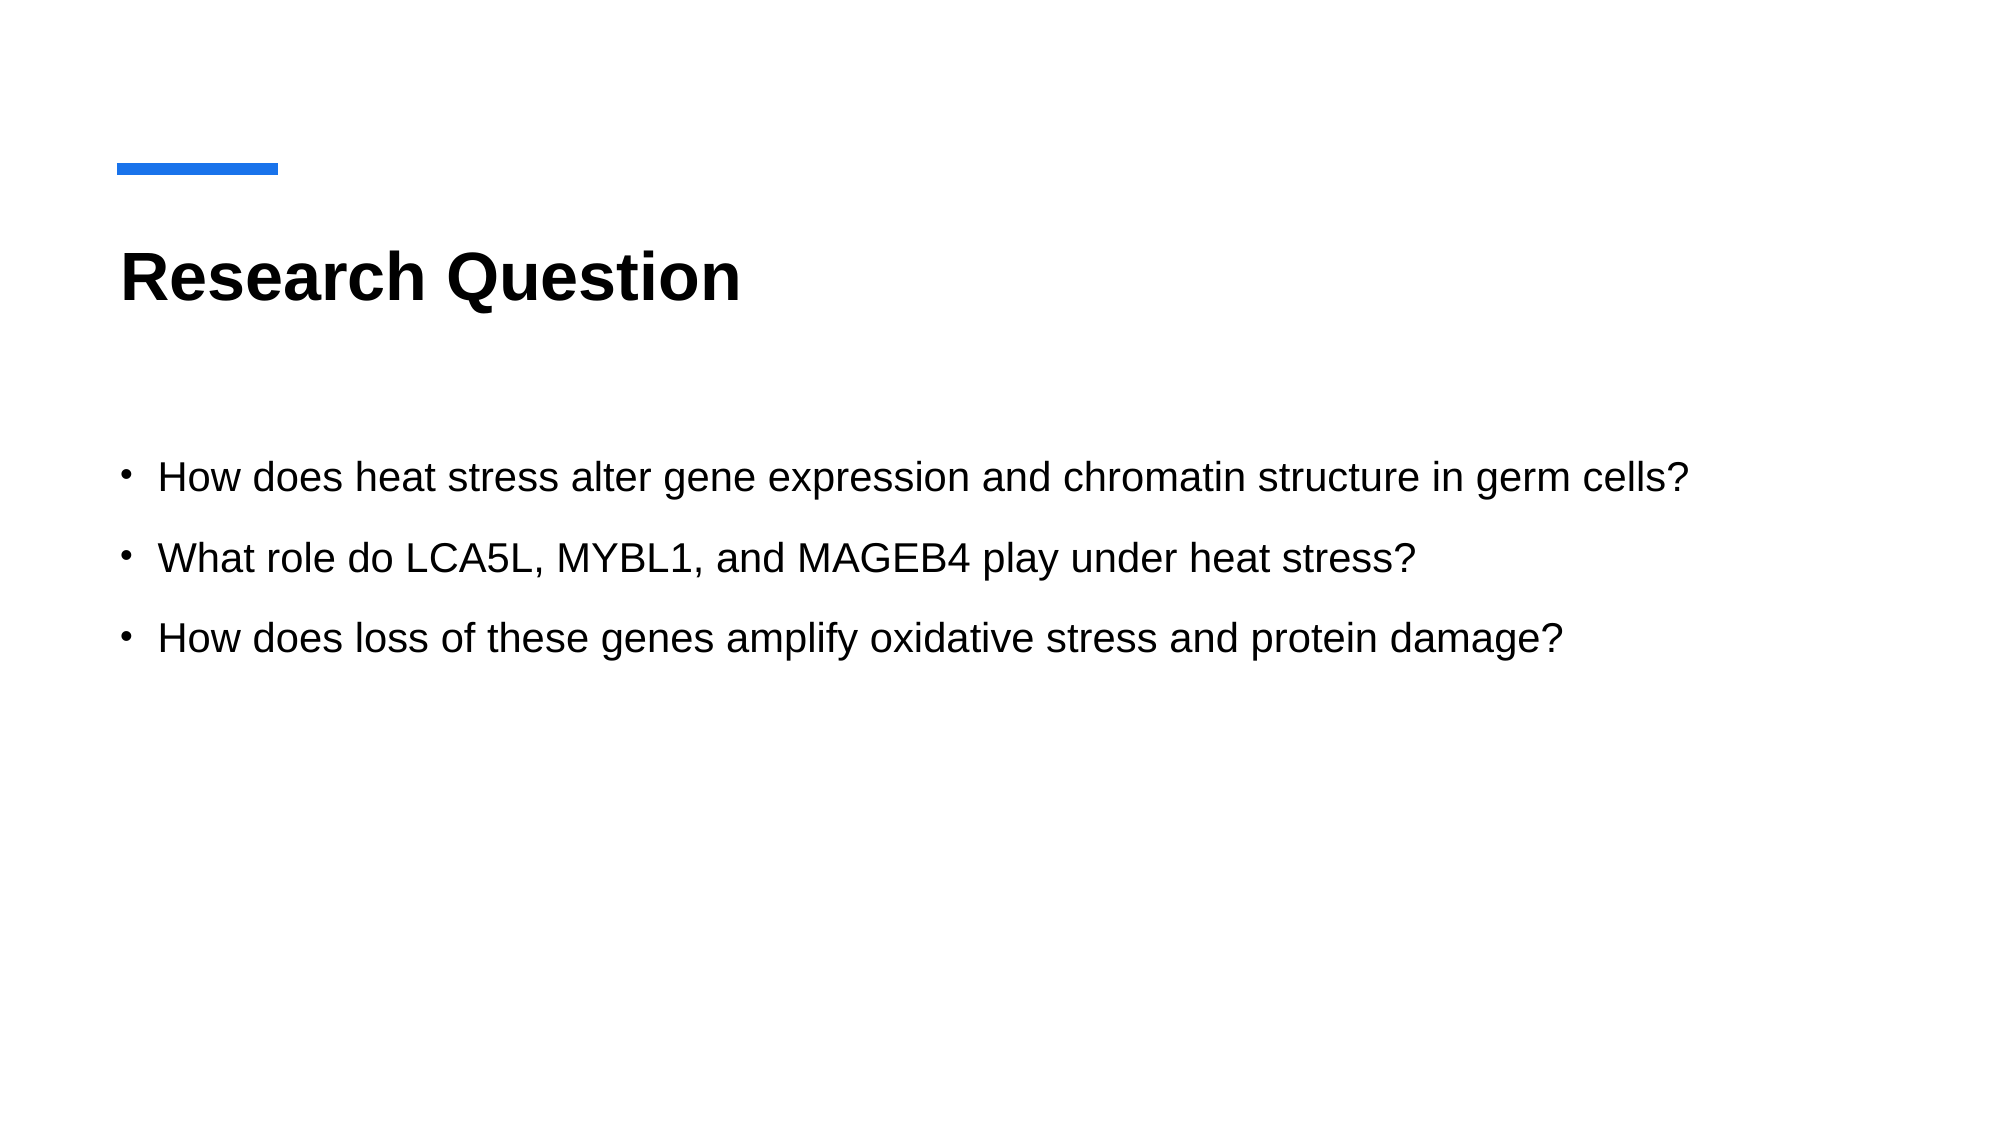

# Research Question
How does heat stress alter gene expression and chromatin structure in germ cells?
What role do LCA5L, MYBL1, and MAGEB4 play under heat stress?
How does loss of these genes amplify oxidative stress and protein damage?